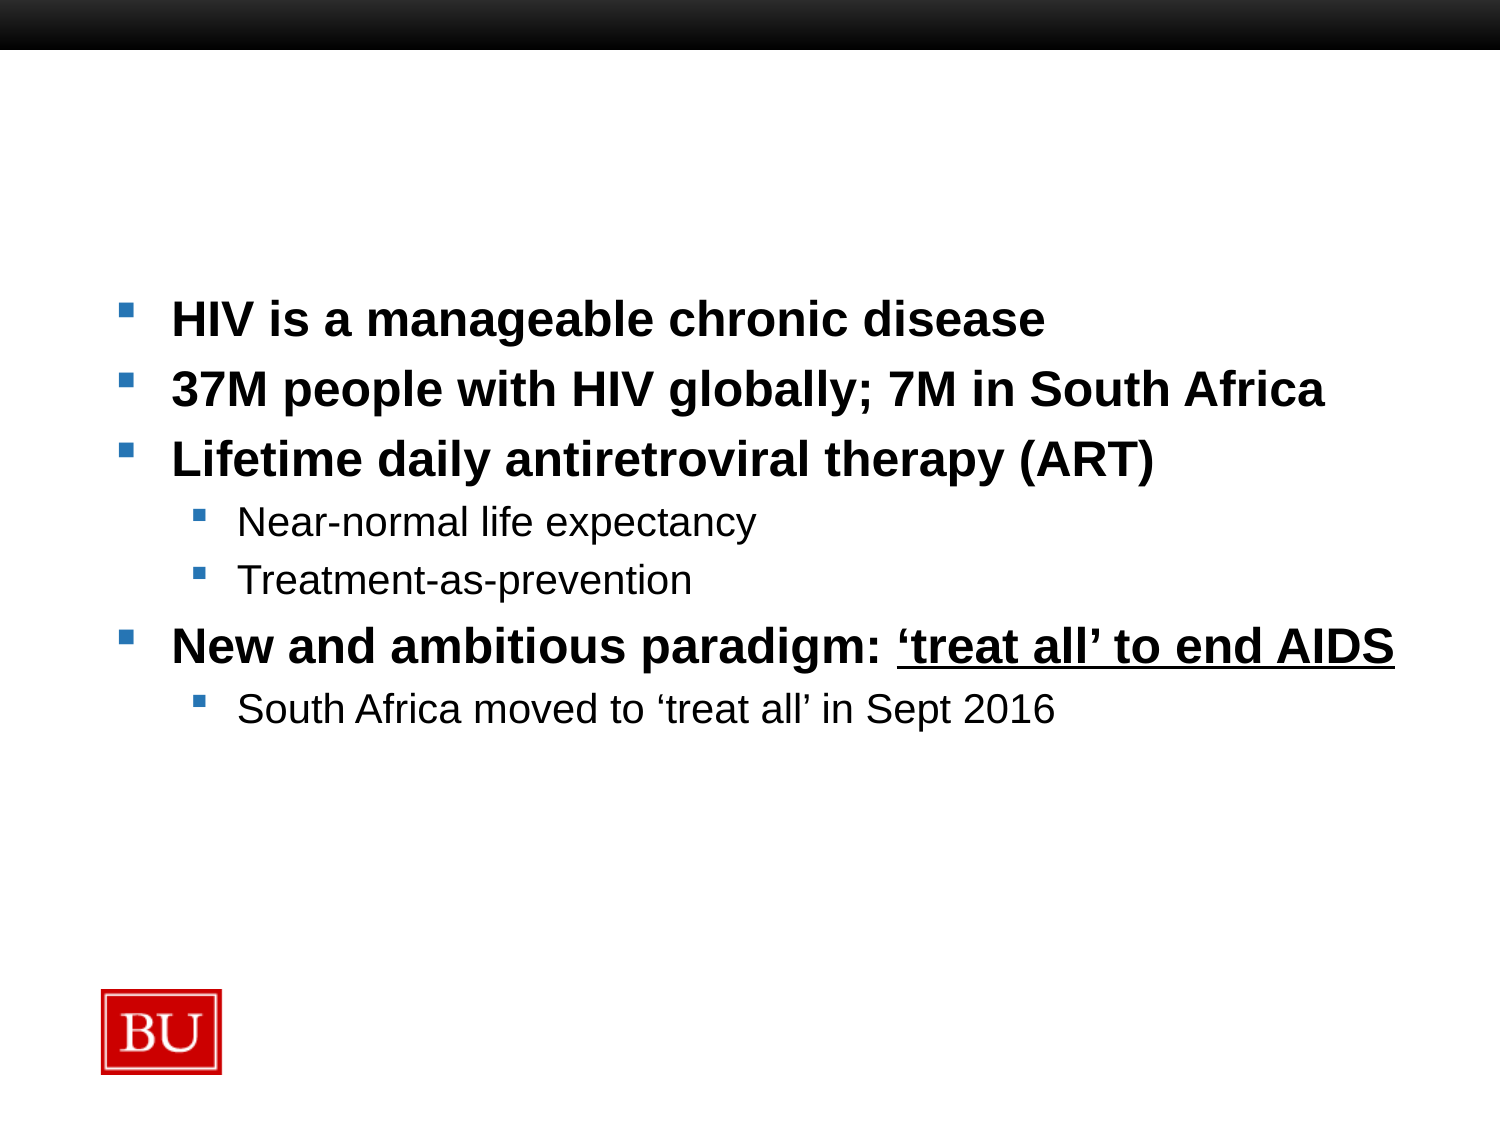

HIV is a manageable chronic disease
37M people with HIV globally; 7M in South Africa
Lifetime daily antiretroviral therapy (ART)
Near-normal life expectancy
Treatment-as-prevention
New and ambitious paradigm: ‘treat all’ to end AIDS
South Africa moved to ‘treat all’ in Sept 2016